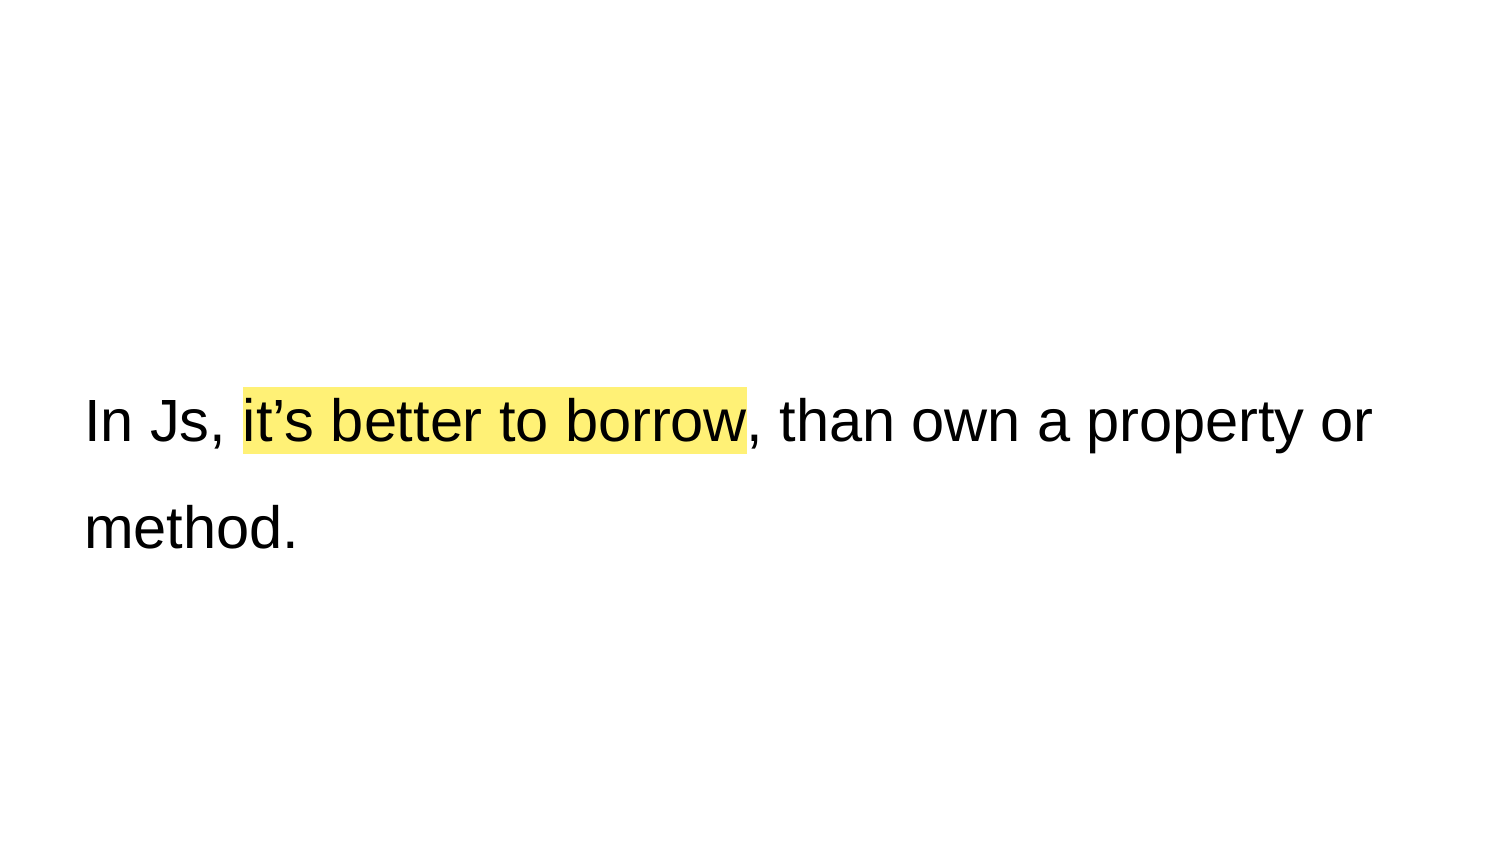

In Js, it’s better to borrow, than own a property or method.